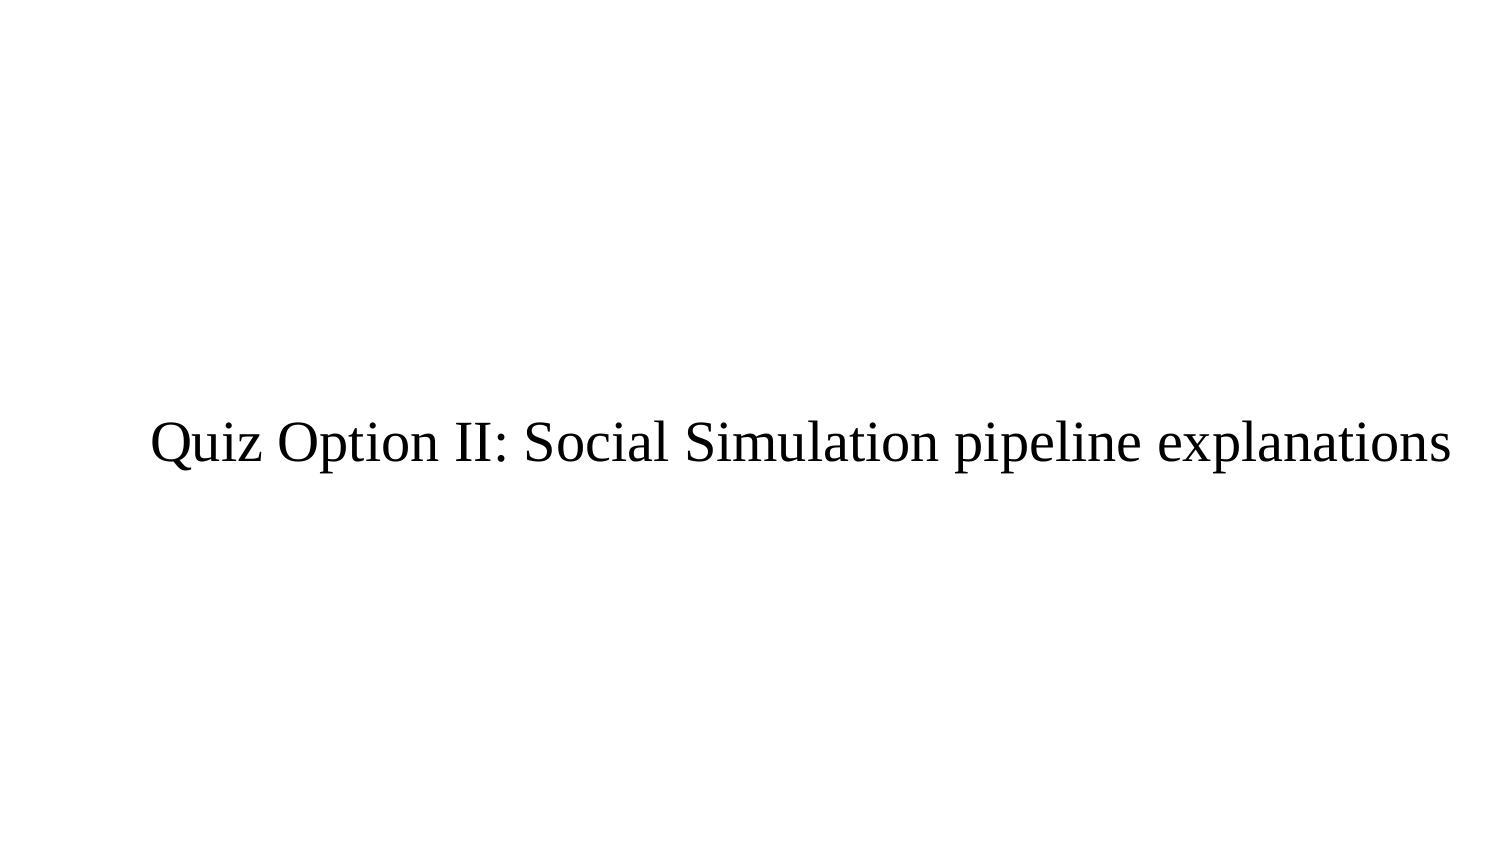

Quiz Option II: Social Simulation pipeline explanations